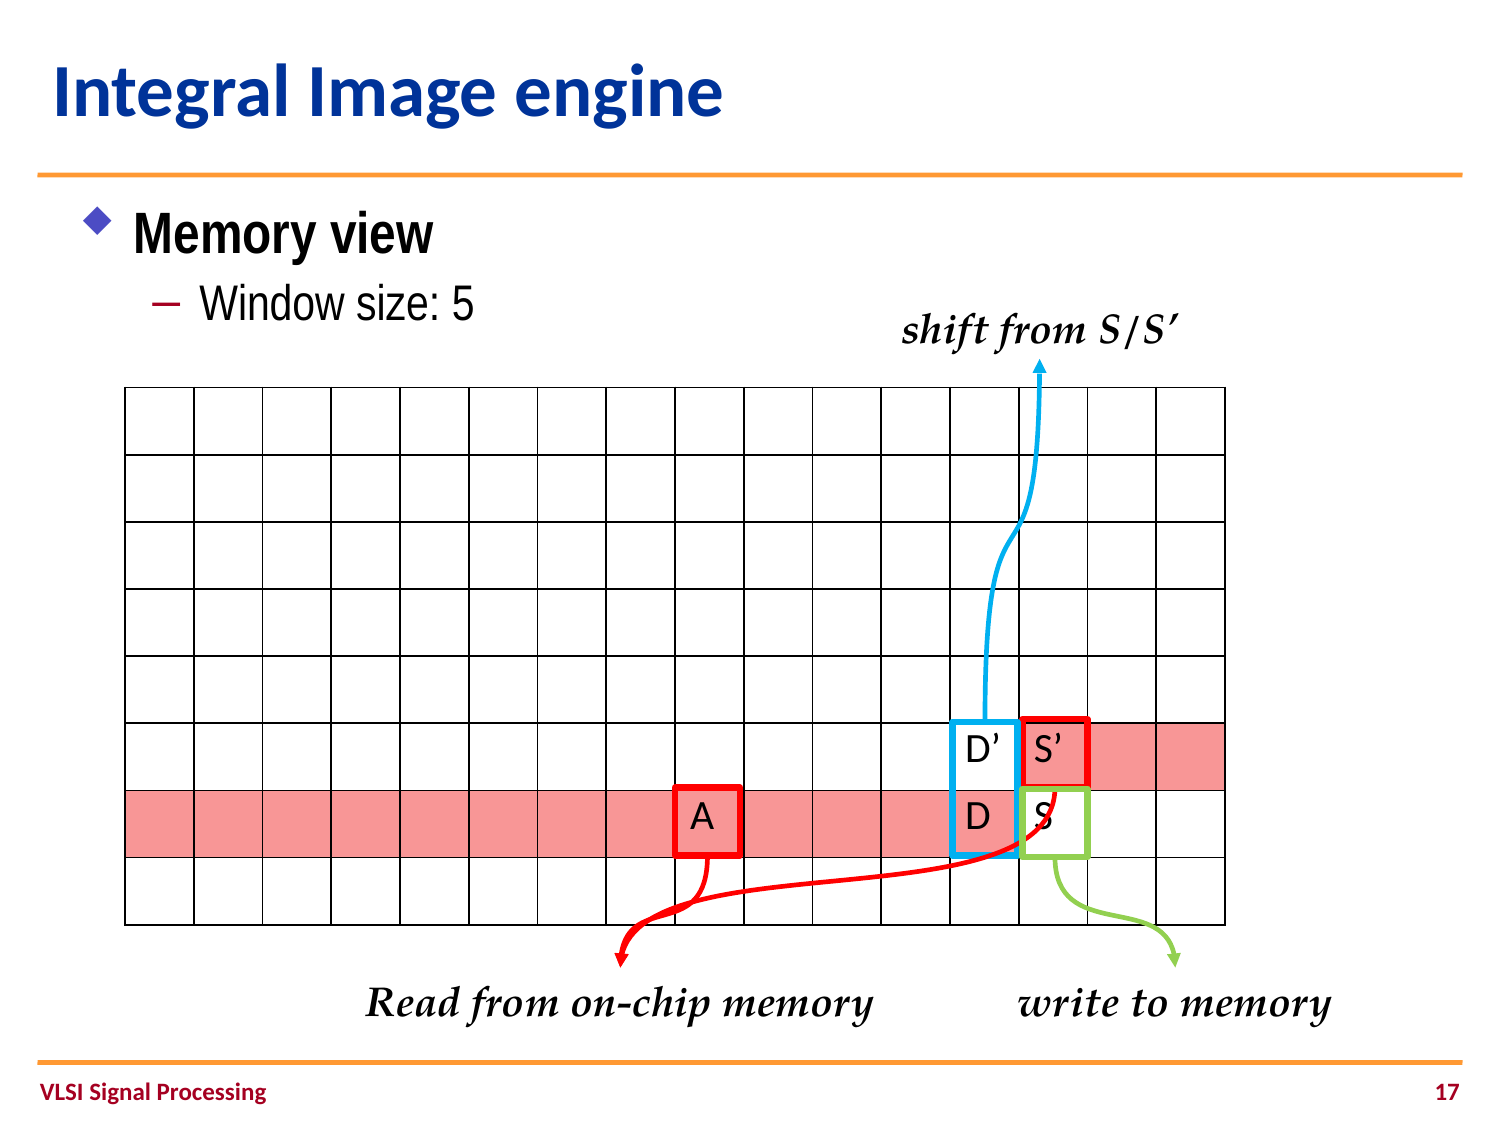

# Integral Image engine
Memory view
Window size: 5
shift from S/S’
|  |  |  |  |  |  |  |  |
| --- | --- | --- | --- | --- | --- | --- | --- |
|  |  |  |  |  |  |  |  |
|  |  |  |  |  |  |  |  |
|  |  |  |  |  |  |  |  |
|  |  |  |  |  |  |  |  |
|  |  |  |  |  |  |  |  |
|  |  |  |  |  |  |  |  |
|  |  |  |  |  |  |  |  |
|  |  |  |  |  |  |  |  |
| --- | --- | --- | --- | --- | --- | --- | --- |
|  |  |  |  |  |  |  |  |
|  |  |  |  |  |  |  |  |
|  |  |  |  |  |  |  |  |
|  |  |  |  |  |  |  |  |
|  |  |  |  | D’ | S’ |  |  |
| A |  |  |  | D | S |  |  |
|  |  |  |  |  |  |  |  |

Read from on-chip memory
write to memory
VLSI Signal Processing
17